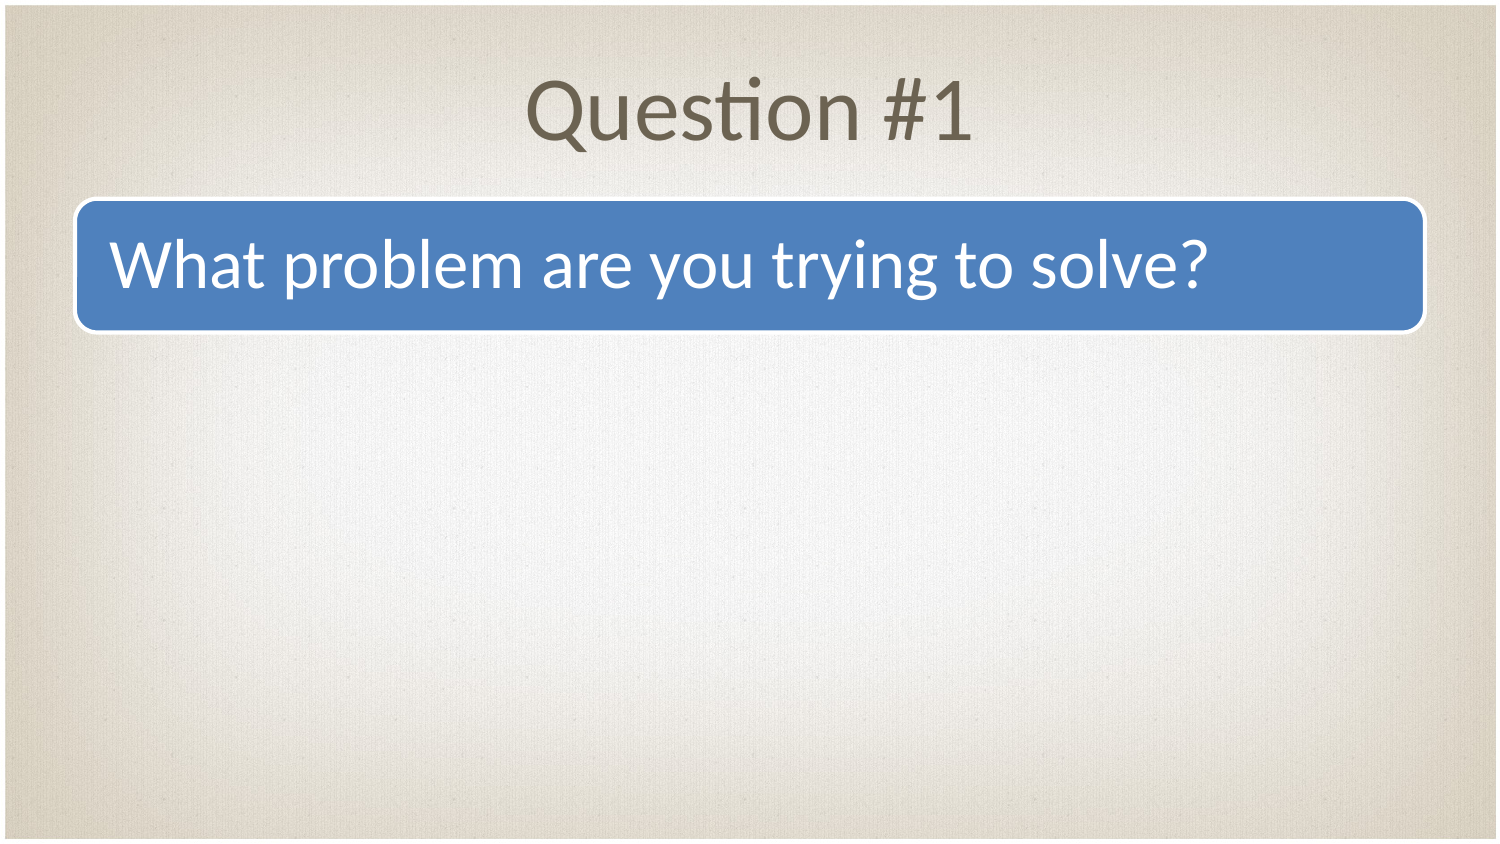

# Question #1
What problem are you trying to solve?